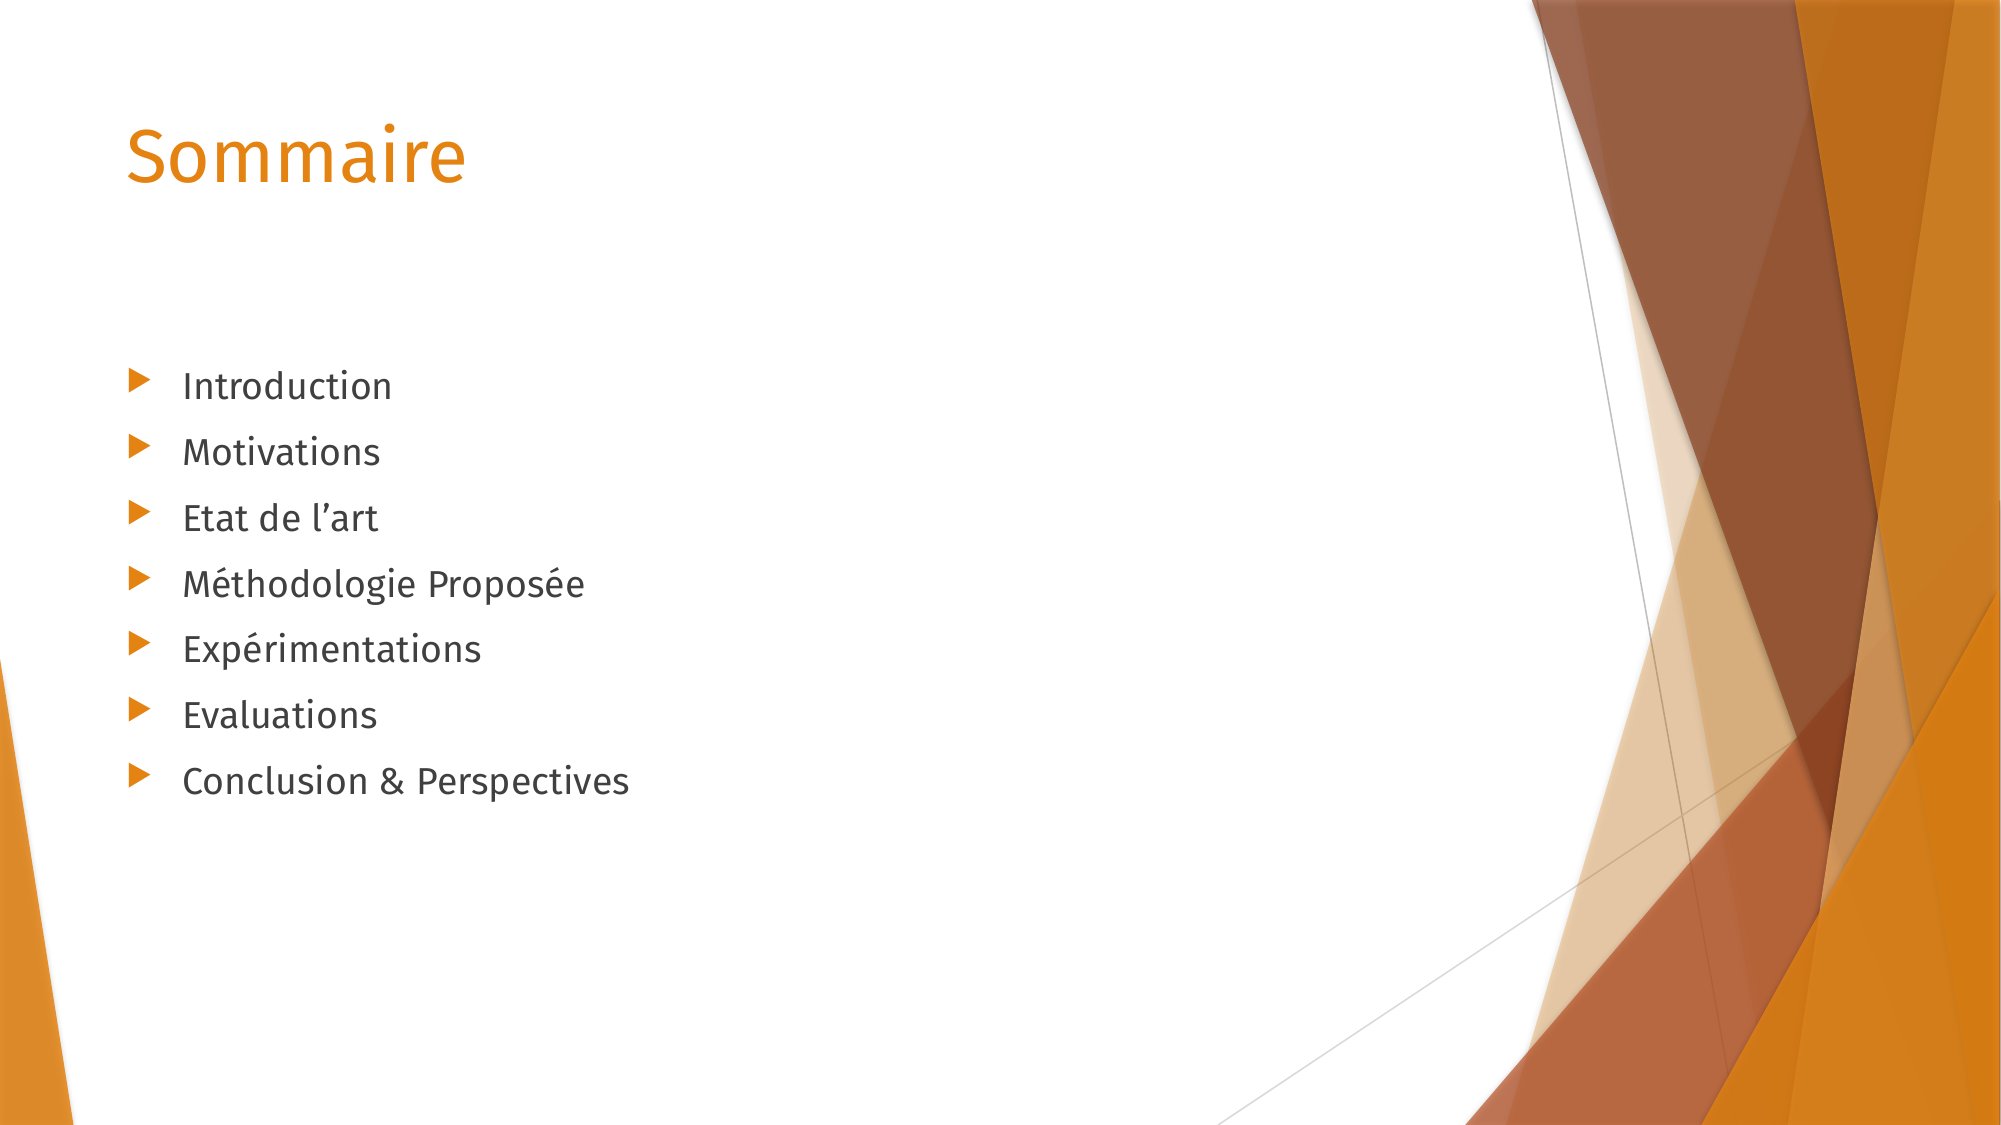

# Sommaire
Introduction
Motivations
Etat de l’art
Méthodologie Proposée
Expérimentations
Evaluations
Conclusion & Perspectives